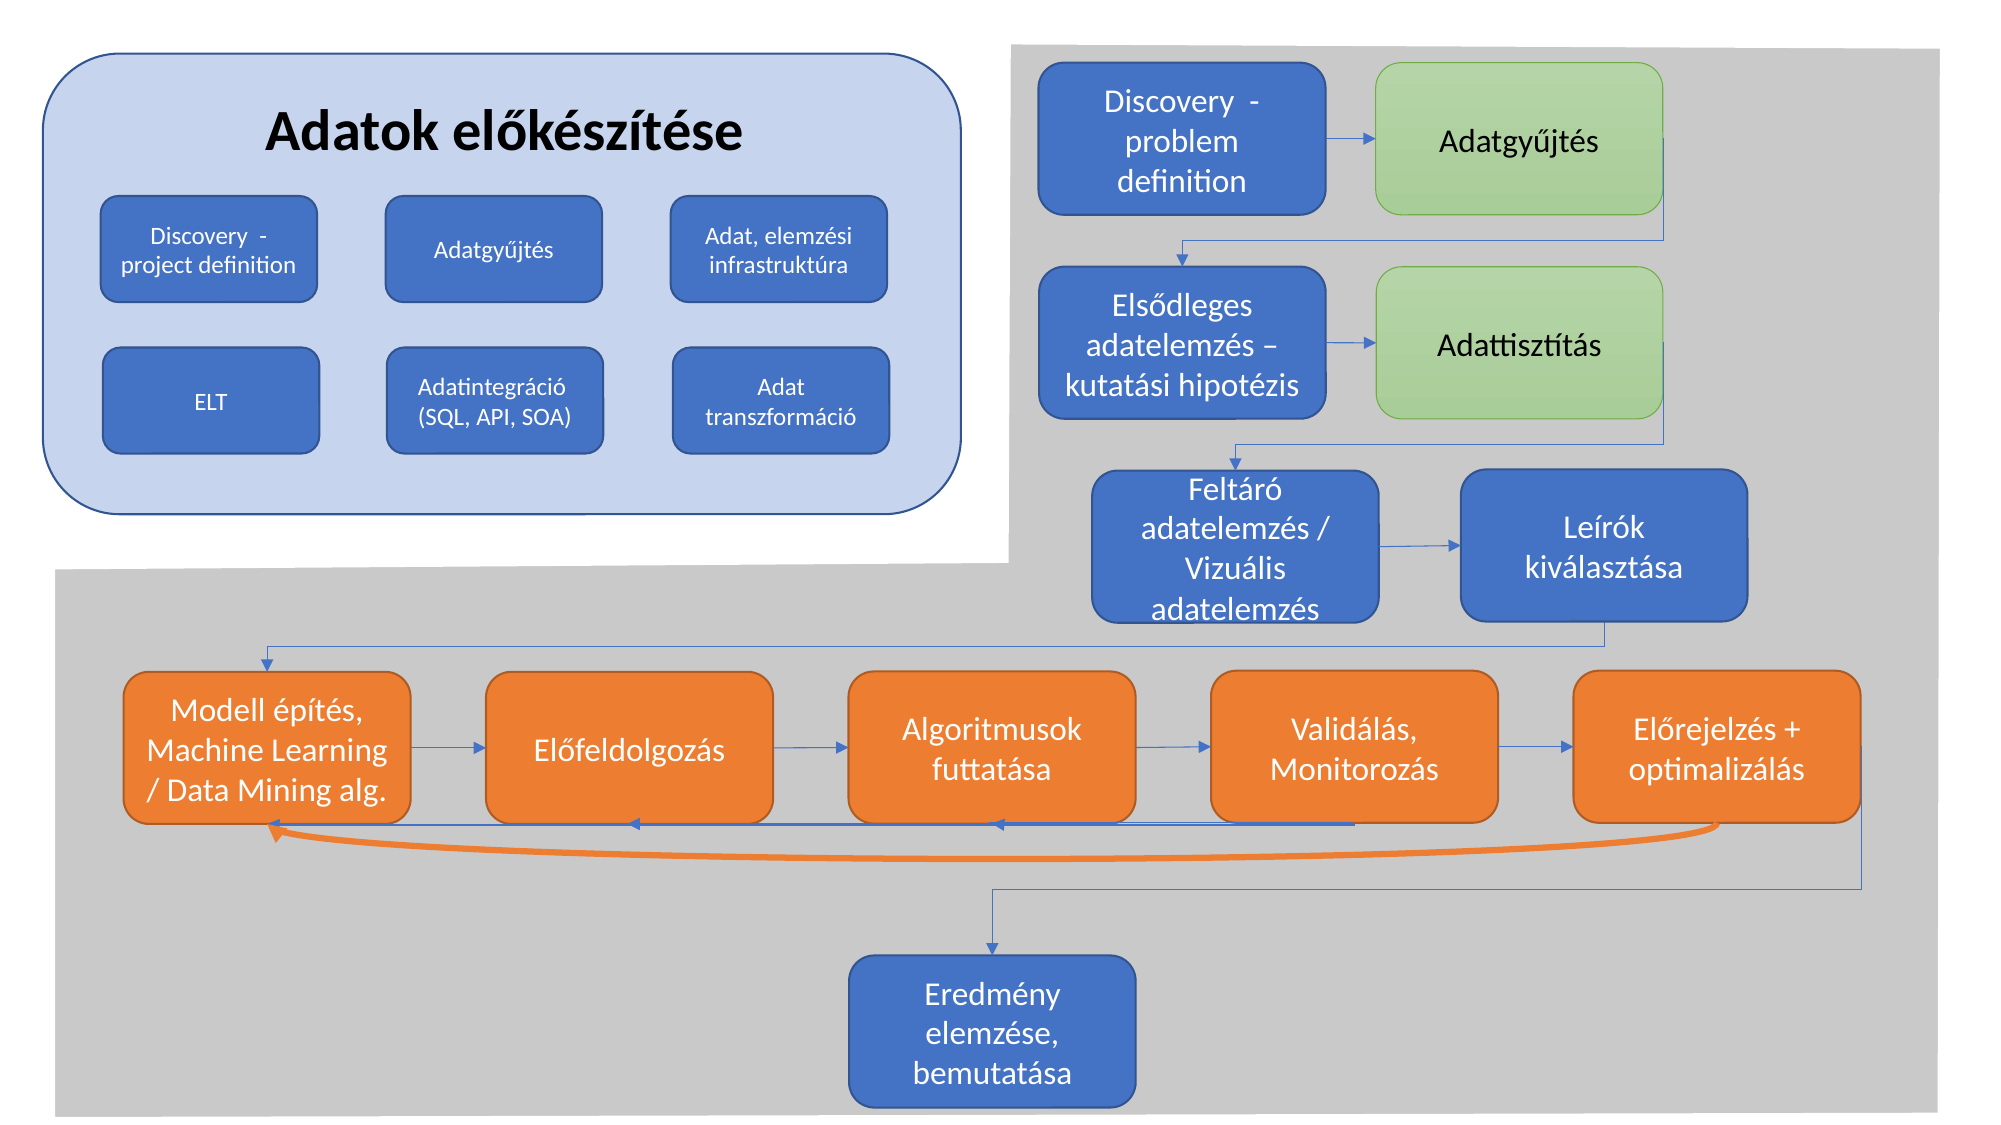

Adatok előkészítése
Adatgyűjtés
Discovery  - problem definition
Adatgyűjtés
Adat, elemzési infrastruktúra
Discovery  - project definition
Elsődleges adatelemzés – kutatási hipotézis
Adattisztítás
Adatintegráció
(SQL, API, SOA)
Adat transzformáció
ELT
Leírók kiválasztása
Feltáró adatelemzés / Vizuális adatelemzés
Validálás, Monitorozás
Előrejelzés + optimalizálás
Algoritmusok futtatása
Modell építés, Machine Learning / Data Mining alg.
Előfeldolgozás
Eredmény elemzése, bemutatása